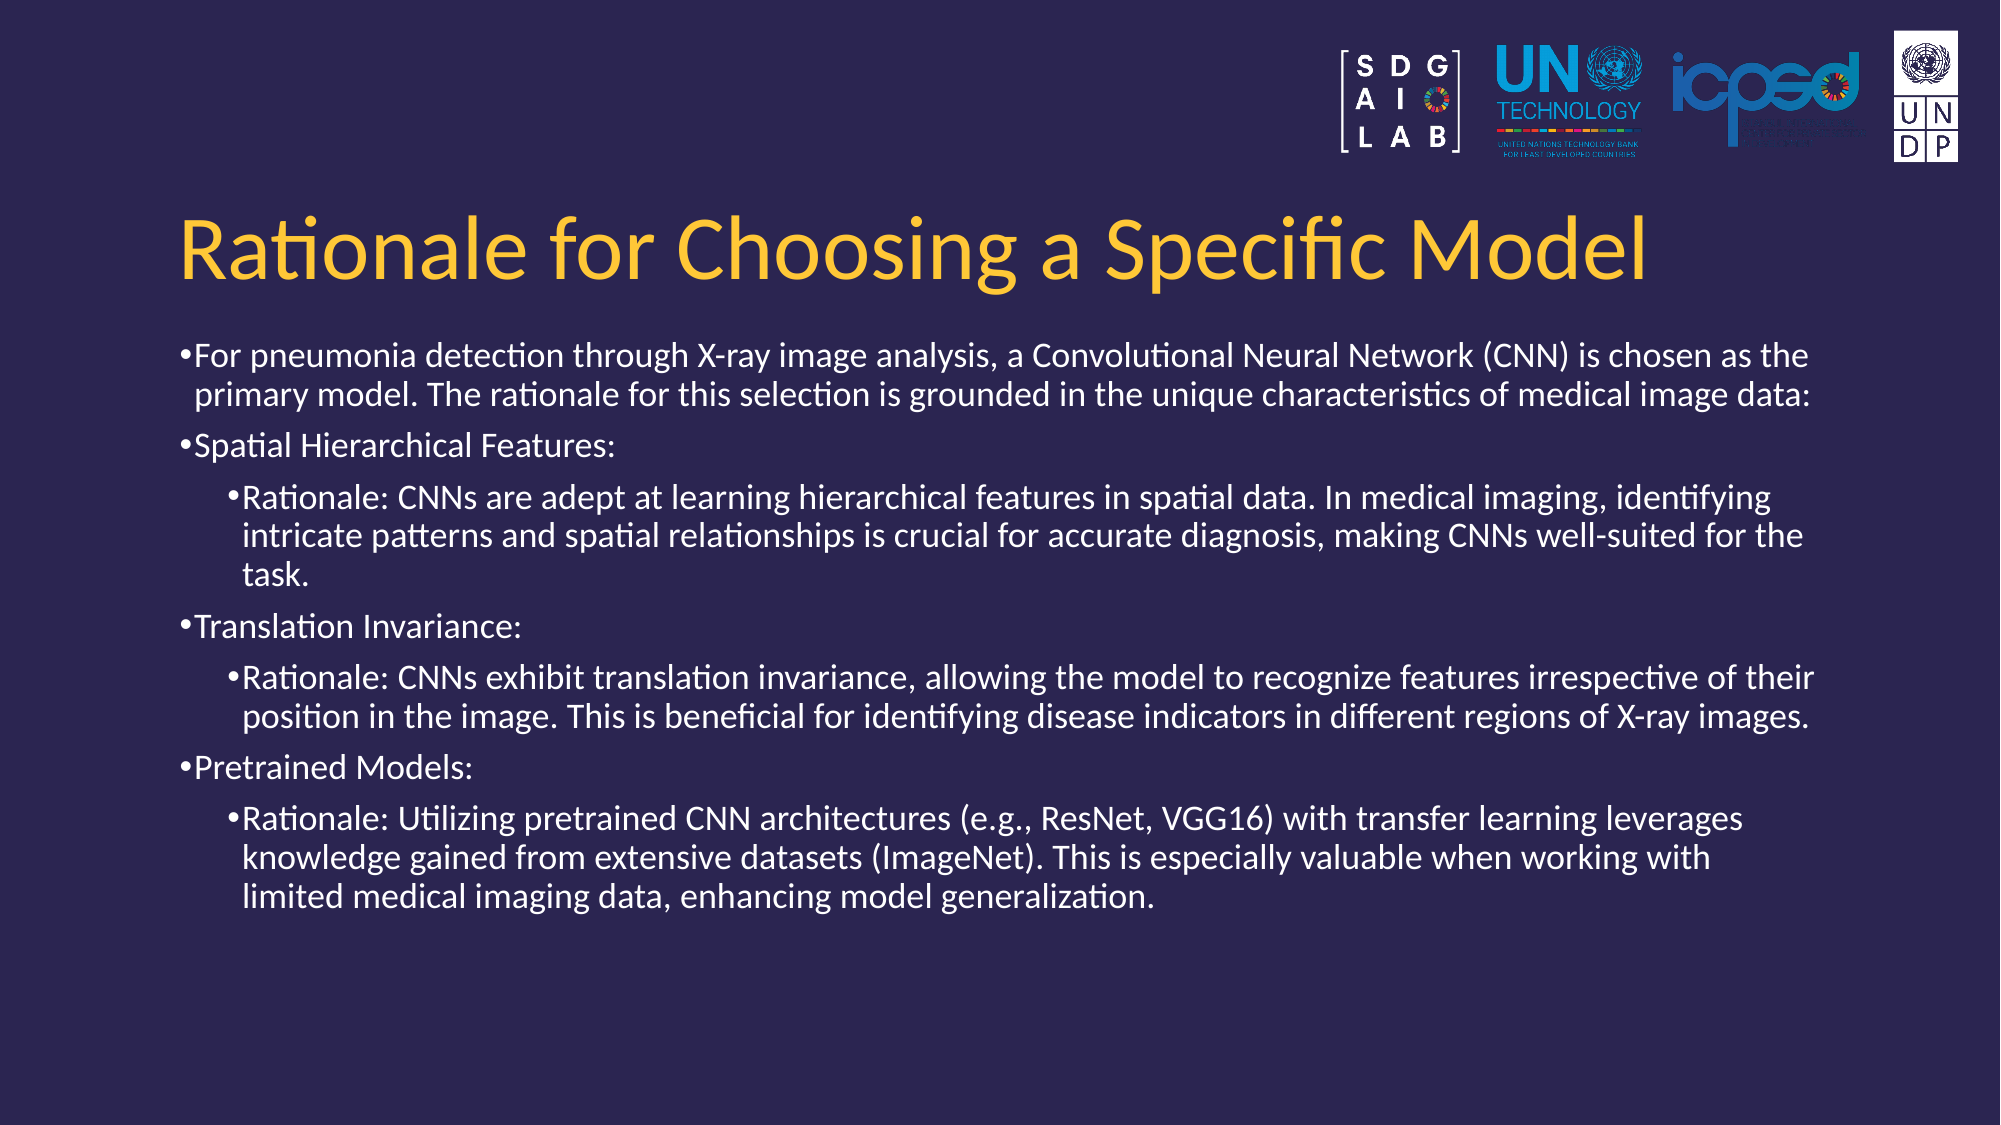

# Rationale for Choosing a Specific Model
For pneumonia detection through X-ray image analysis, a Convolutional Neural Network (CNN) is chosen as the primary model. The rationale for this selection is grounded in the unique characteristics of medical image data:
Spatial Hierarchical Features:
Rationale: CNNs are adept at learning hierarchical features in spatial data. In medical imaging, identifying intricate patterns and spatial relationships is crucial for accurate diagnosis, making CNNs well-suited for the task.
Translation Invariance:
Rationale: CNNs exhibit translation invariance, allowing the model to recognize features irrespective of their position in the image. This is beneficial for identifying disease indicators in different regions of X-ray images.
Pretrained Models:
Rationale: Utilizing pretrained CNN architectures (e.g., ResNet, VGG16) with transfer learning leverages knowledge gained from extensive datasets (ImageNet). This is especially valuable when working with limited medical imaging data, enhancing model generalization.